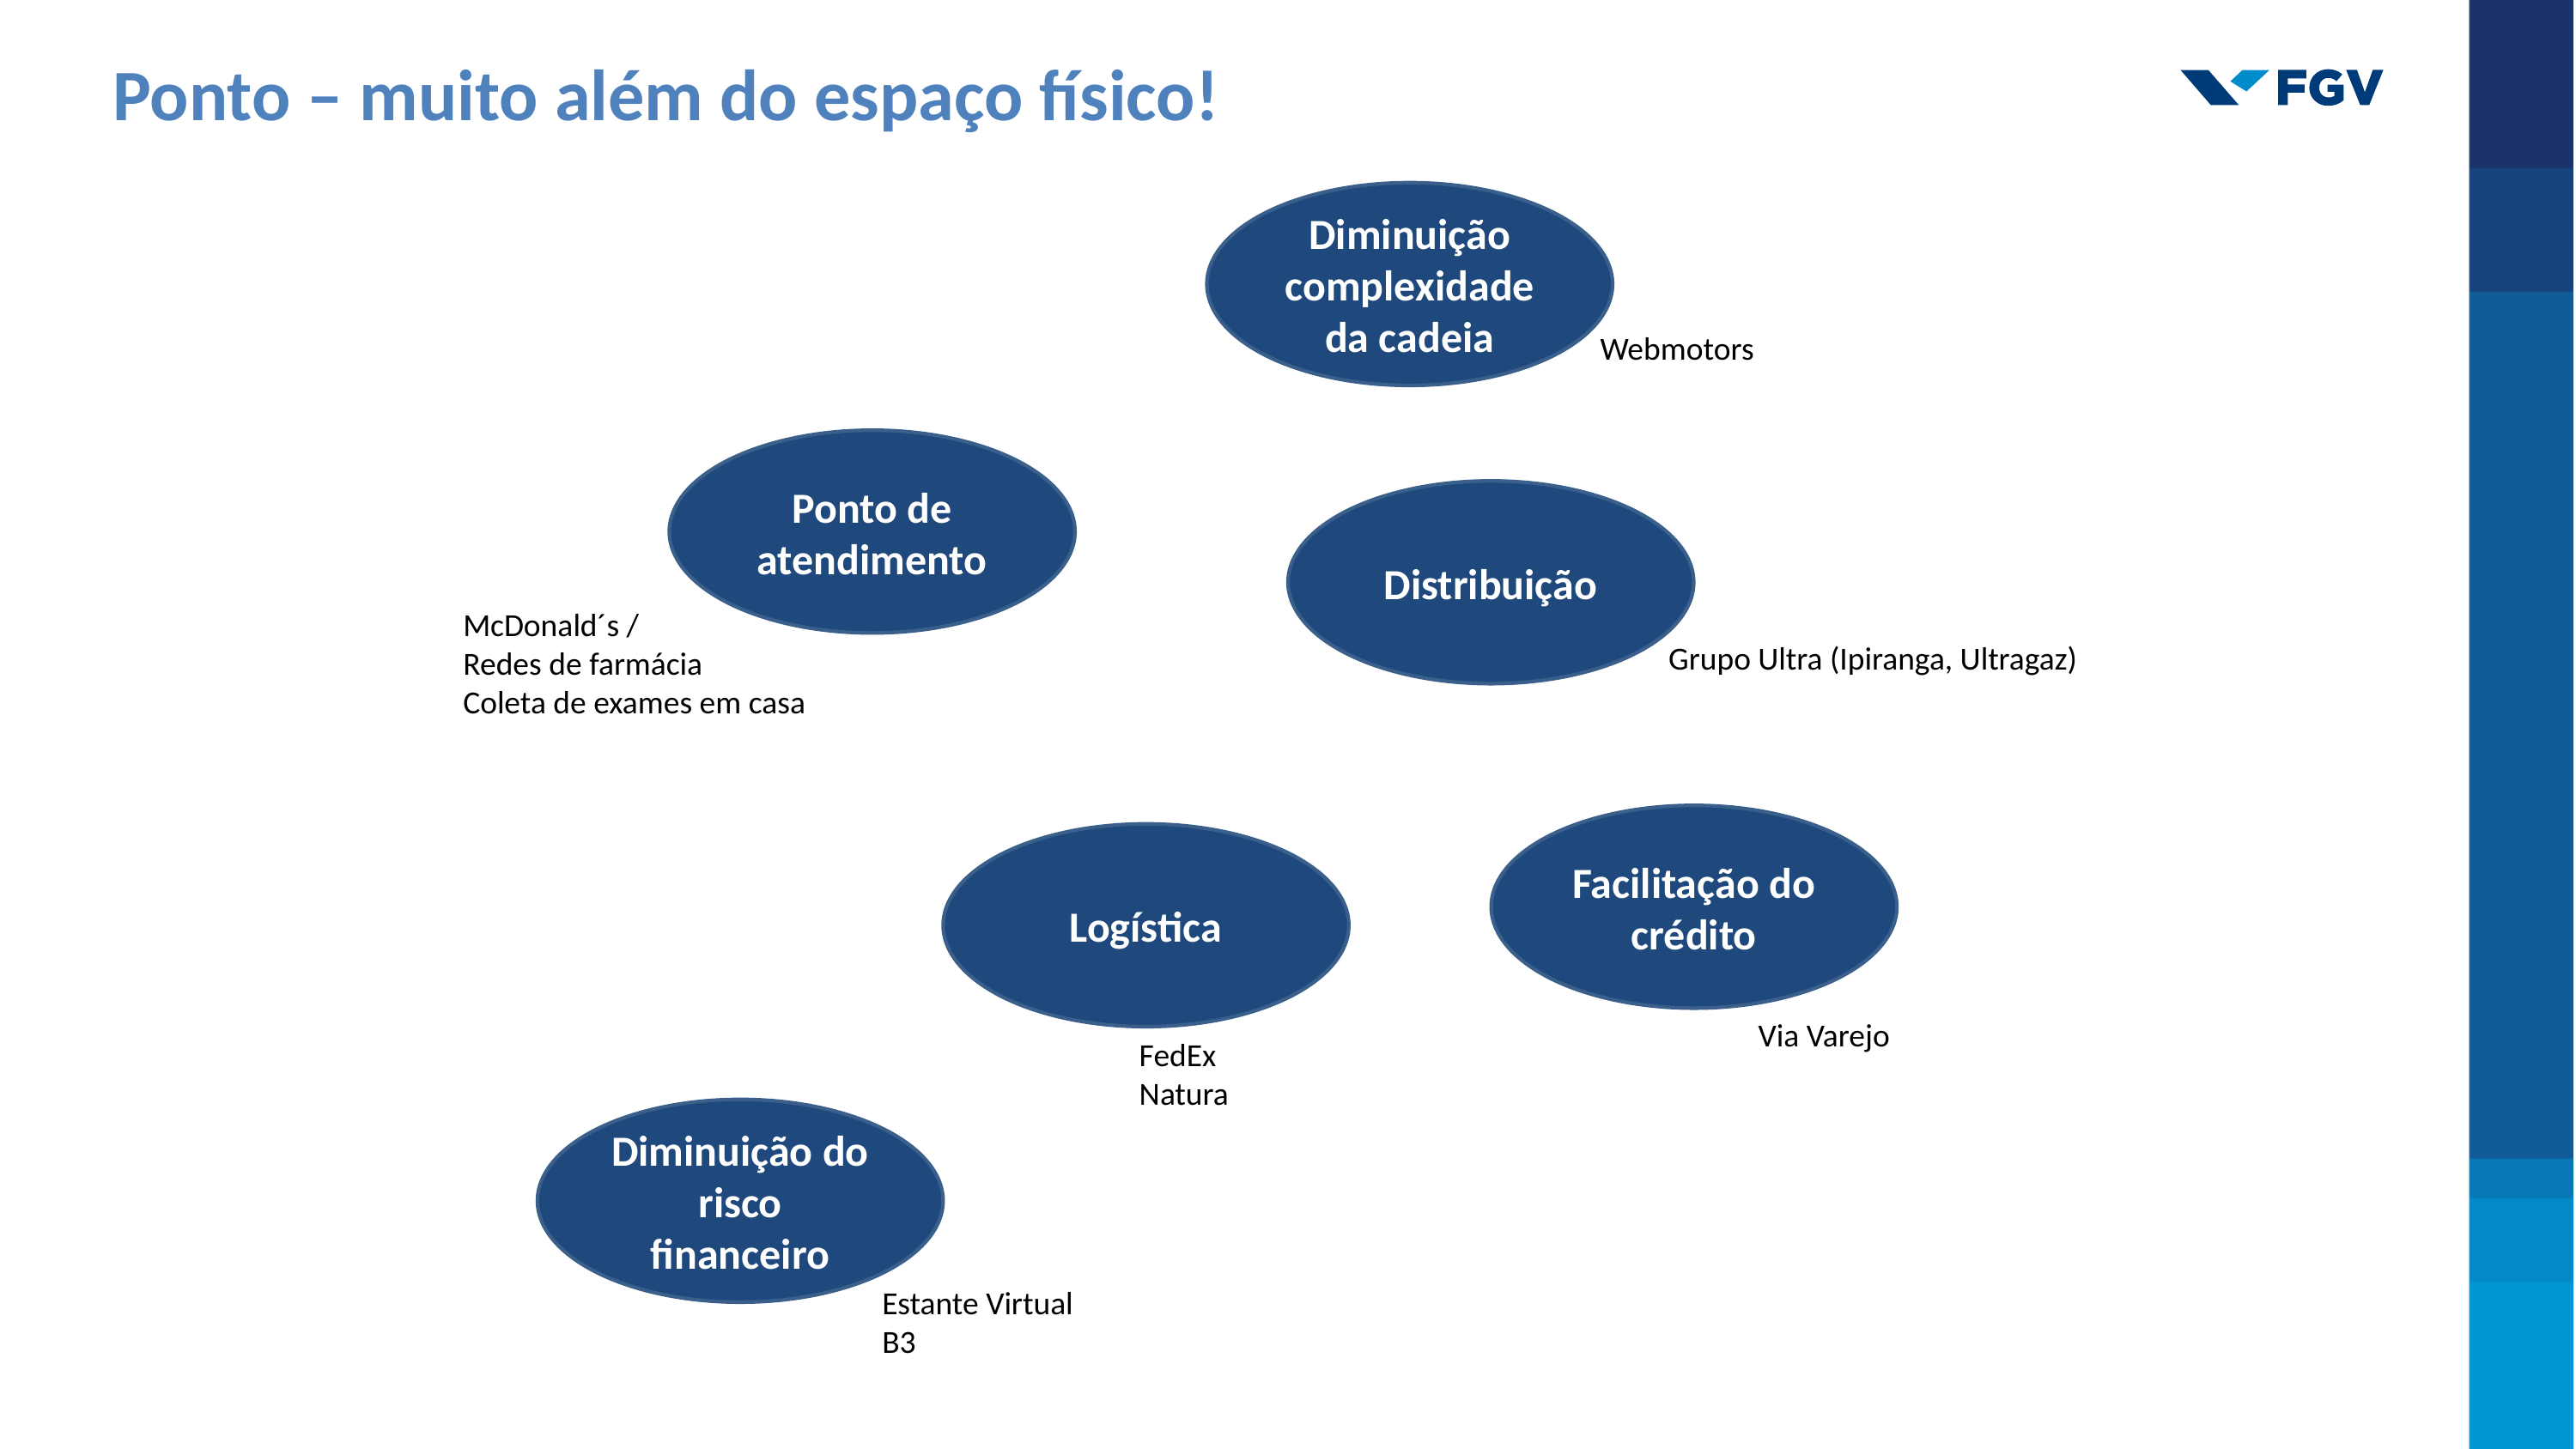

Ponto – muito além do espaço físico!
Diminuição complexidade da cadeia
Webmotors
Ponto de atendimento
Distribuição
McDonald´s /
Redes de farmácia
Coleta de exames em casa
Grupo Ultra (Ipiranga, Ultragaz)
Facilitação do crédito
Logística
Via Varejo
FedEx
Natura
Diminuição do risco financeiro
Estante Virtual
B3